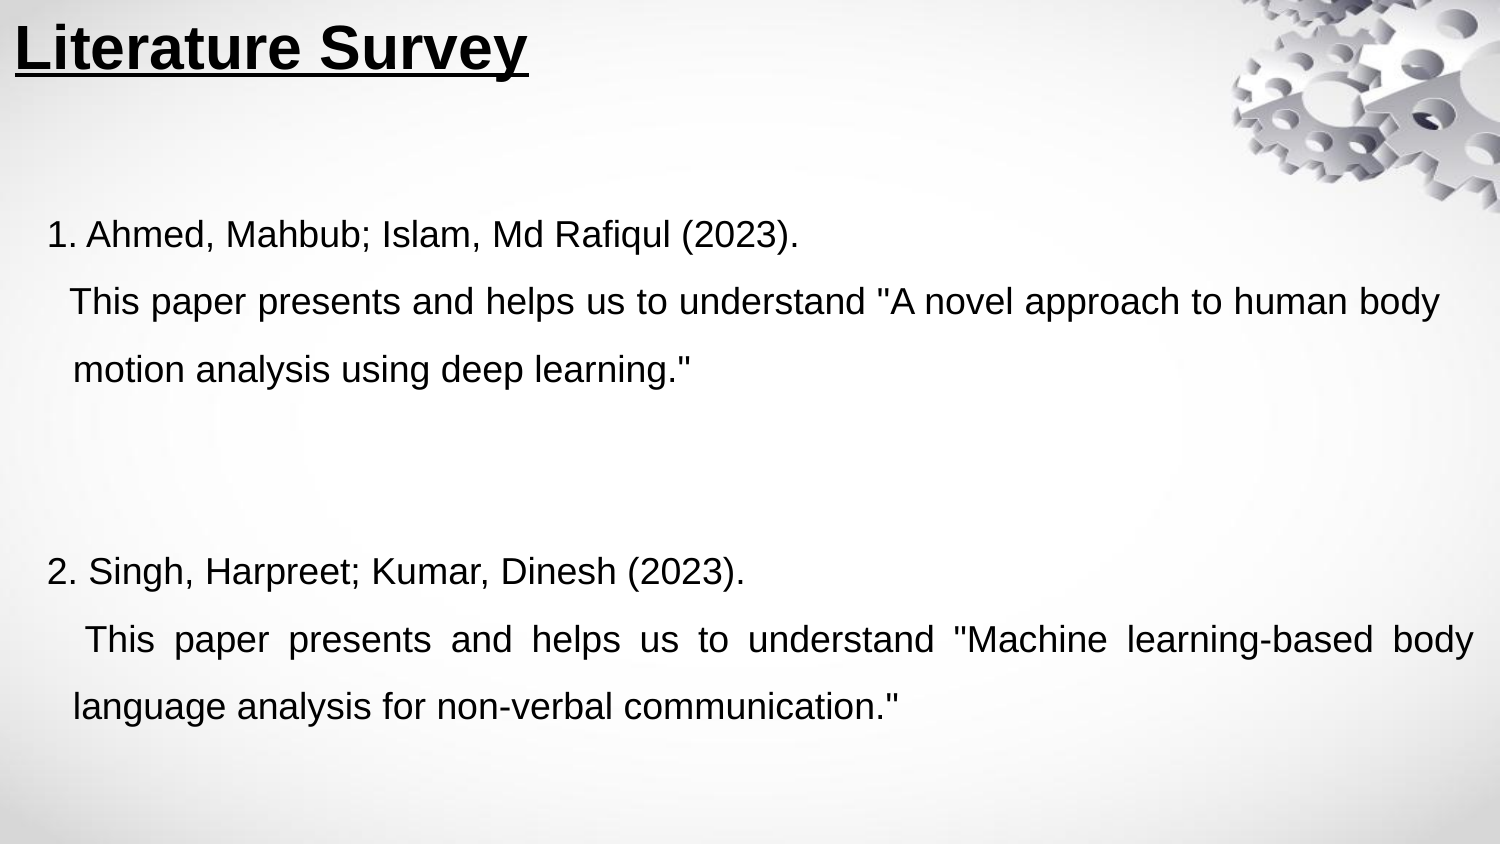

Literature Survey
1. Ahmed, Mahbub; Islam, Md Rafiqul (2023).
  This paper presents and helps us to understand "A novel approach to human body    motion analysis using deep learning."

2. Singh, Harpreet; Kumar, Dinesh (2023).
  This paper presents and helps us to understand "Machine learning-based body language analysis for non-verbal communication."